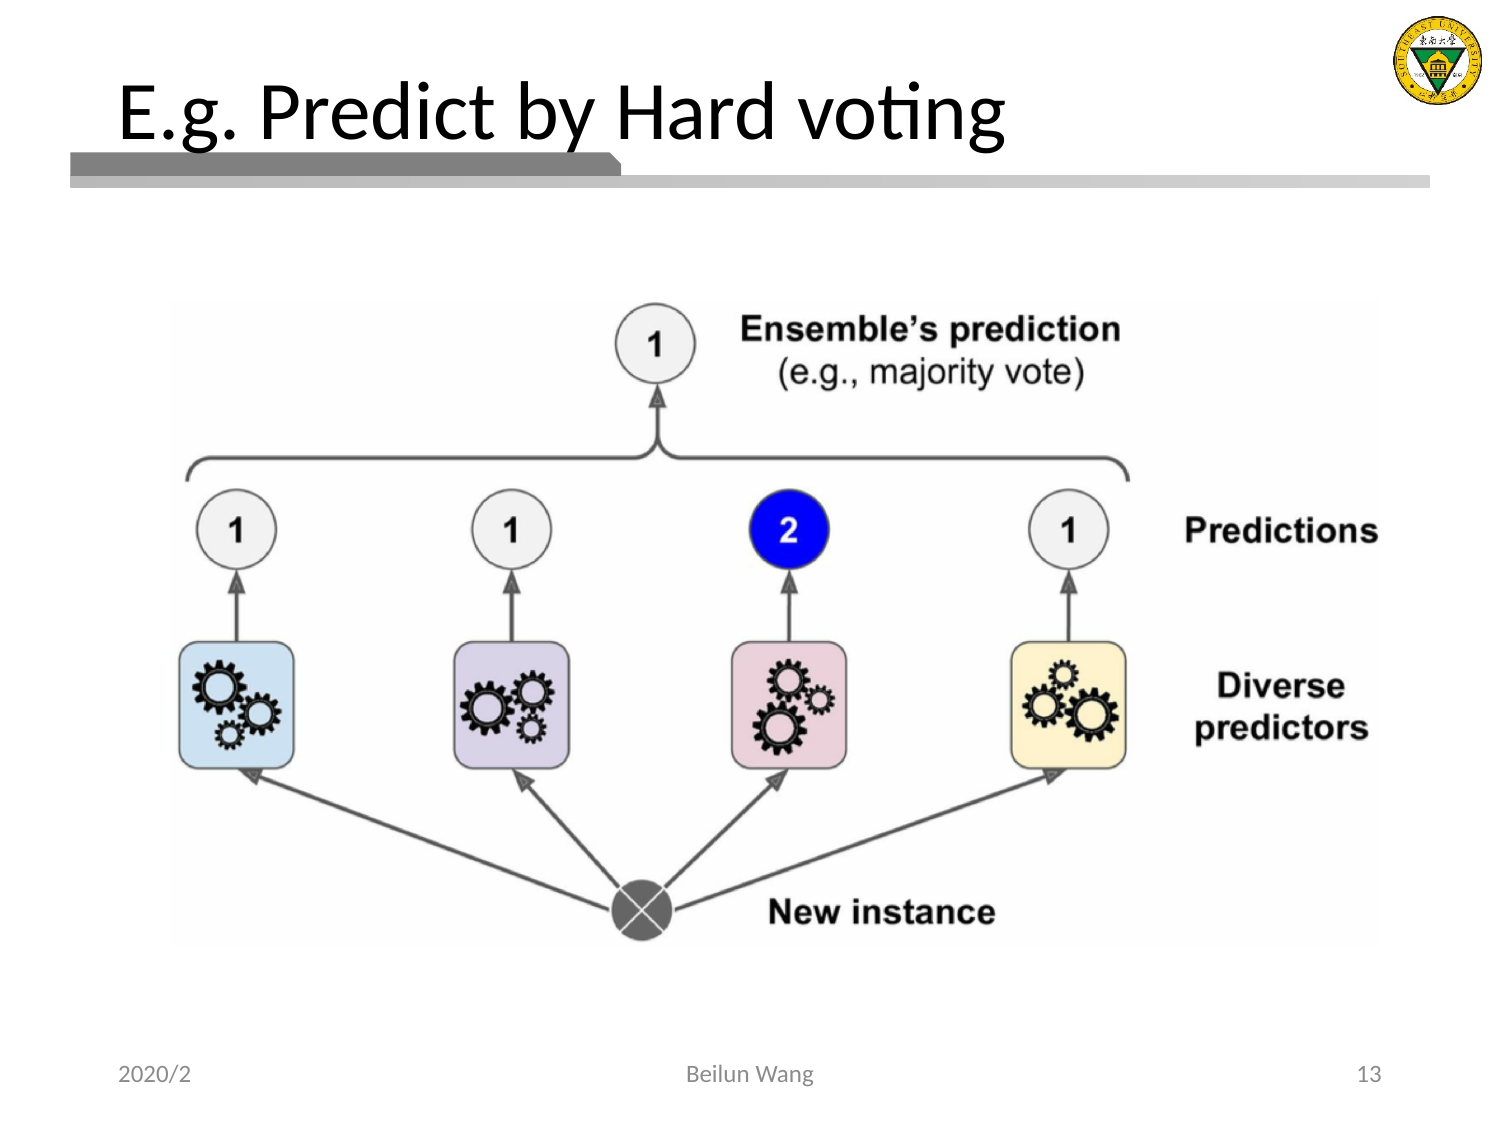

# E.g. Predict by Hard voting

2020/2
Beilun Wang
13